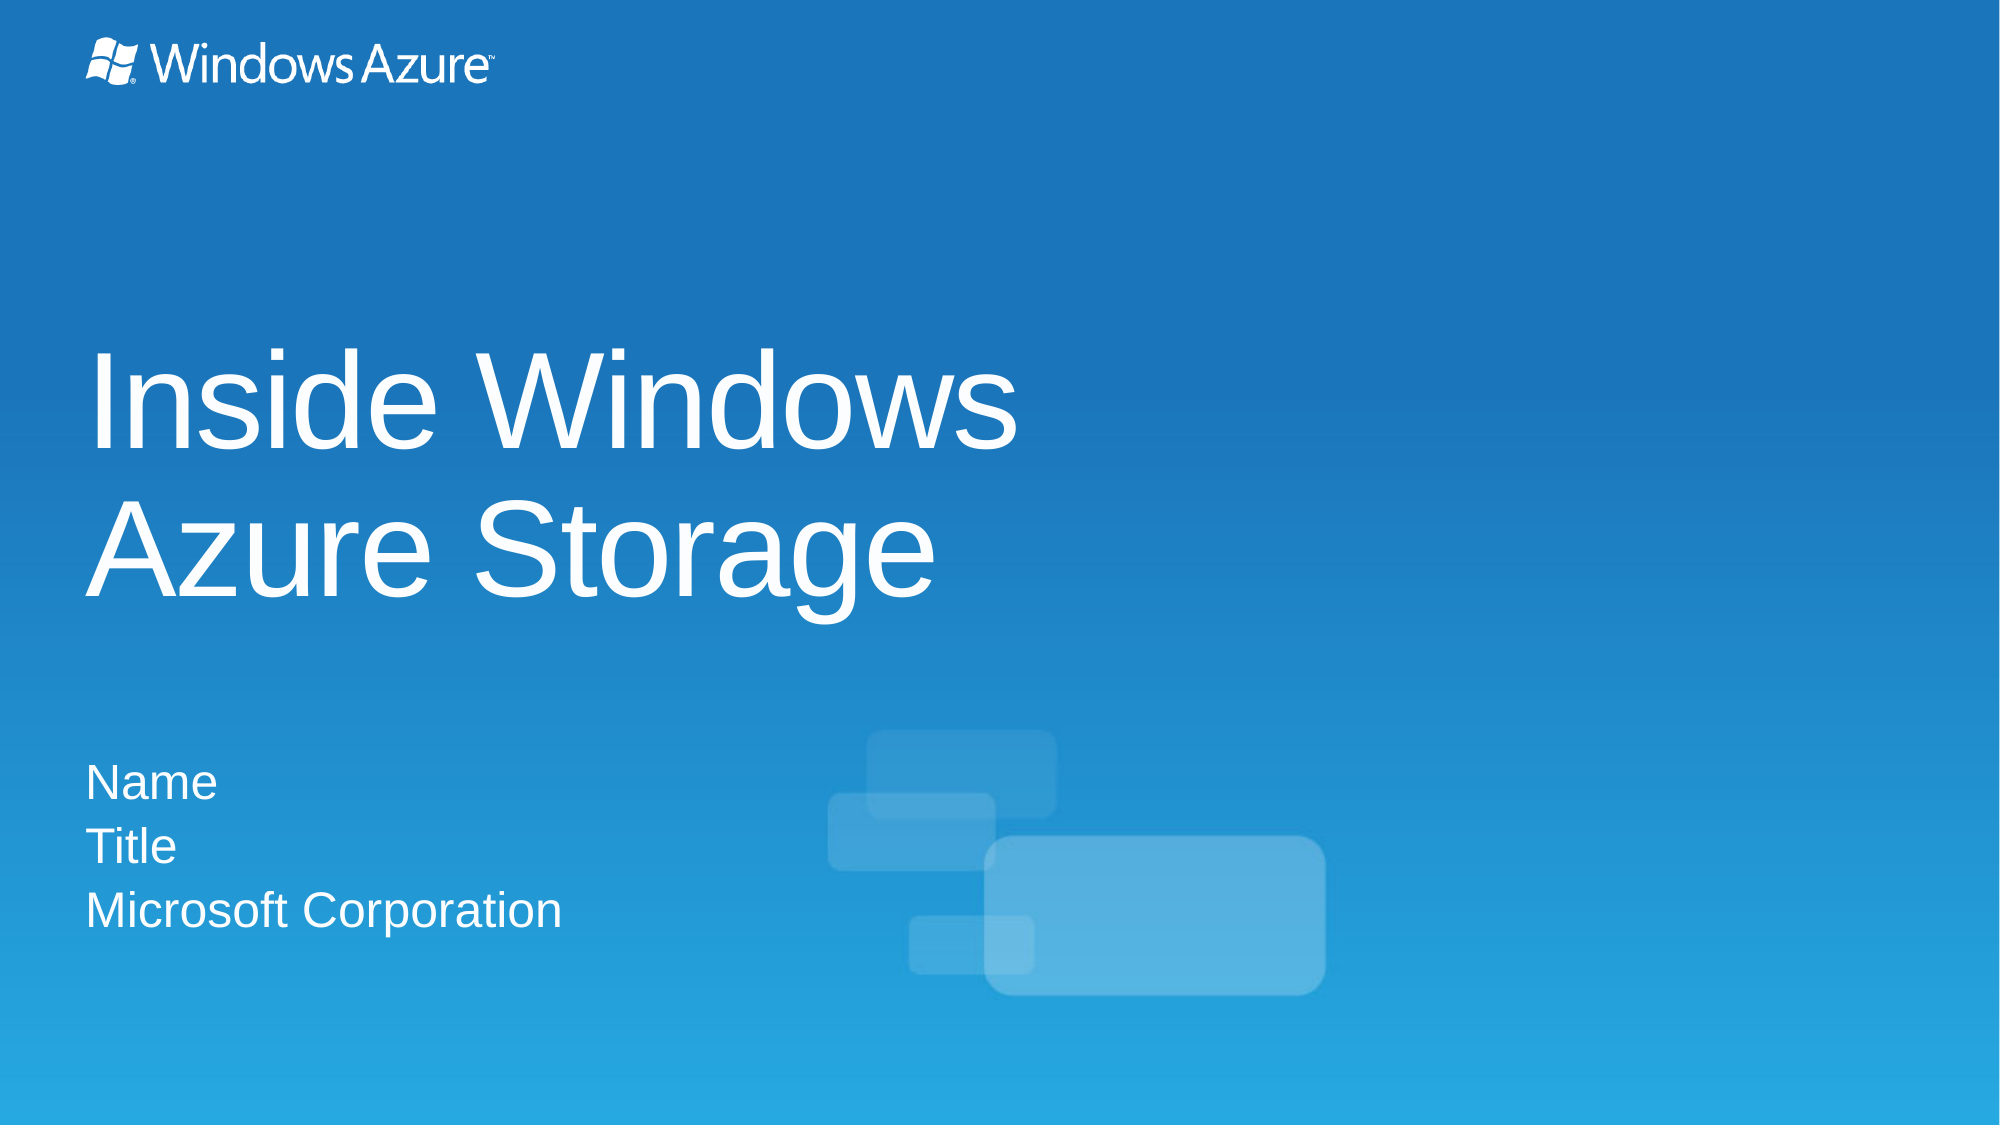

# Inside Windows Azure Storage
Name
Title
Microsoft Corporation